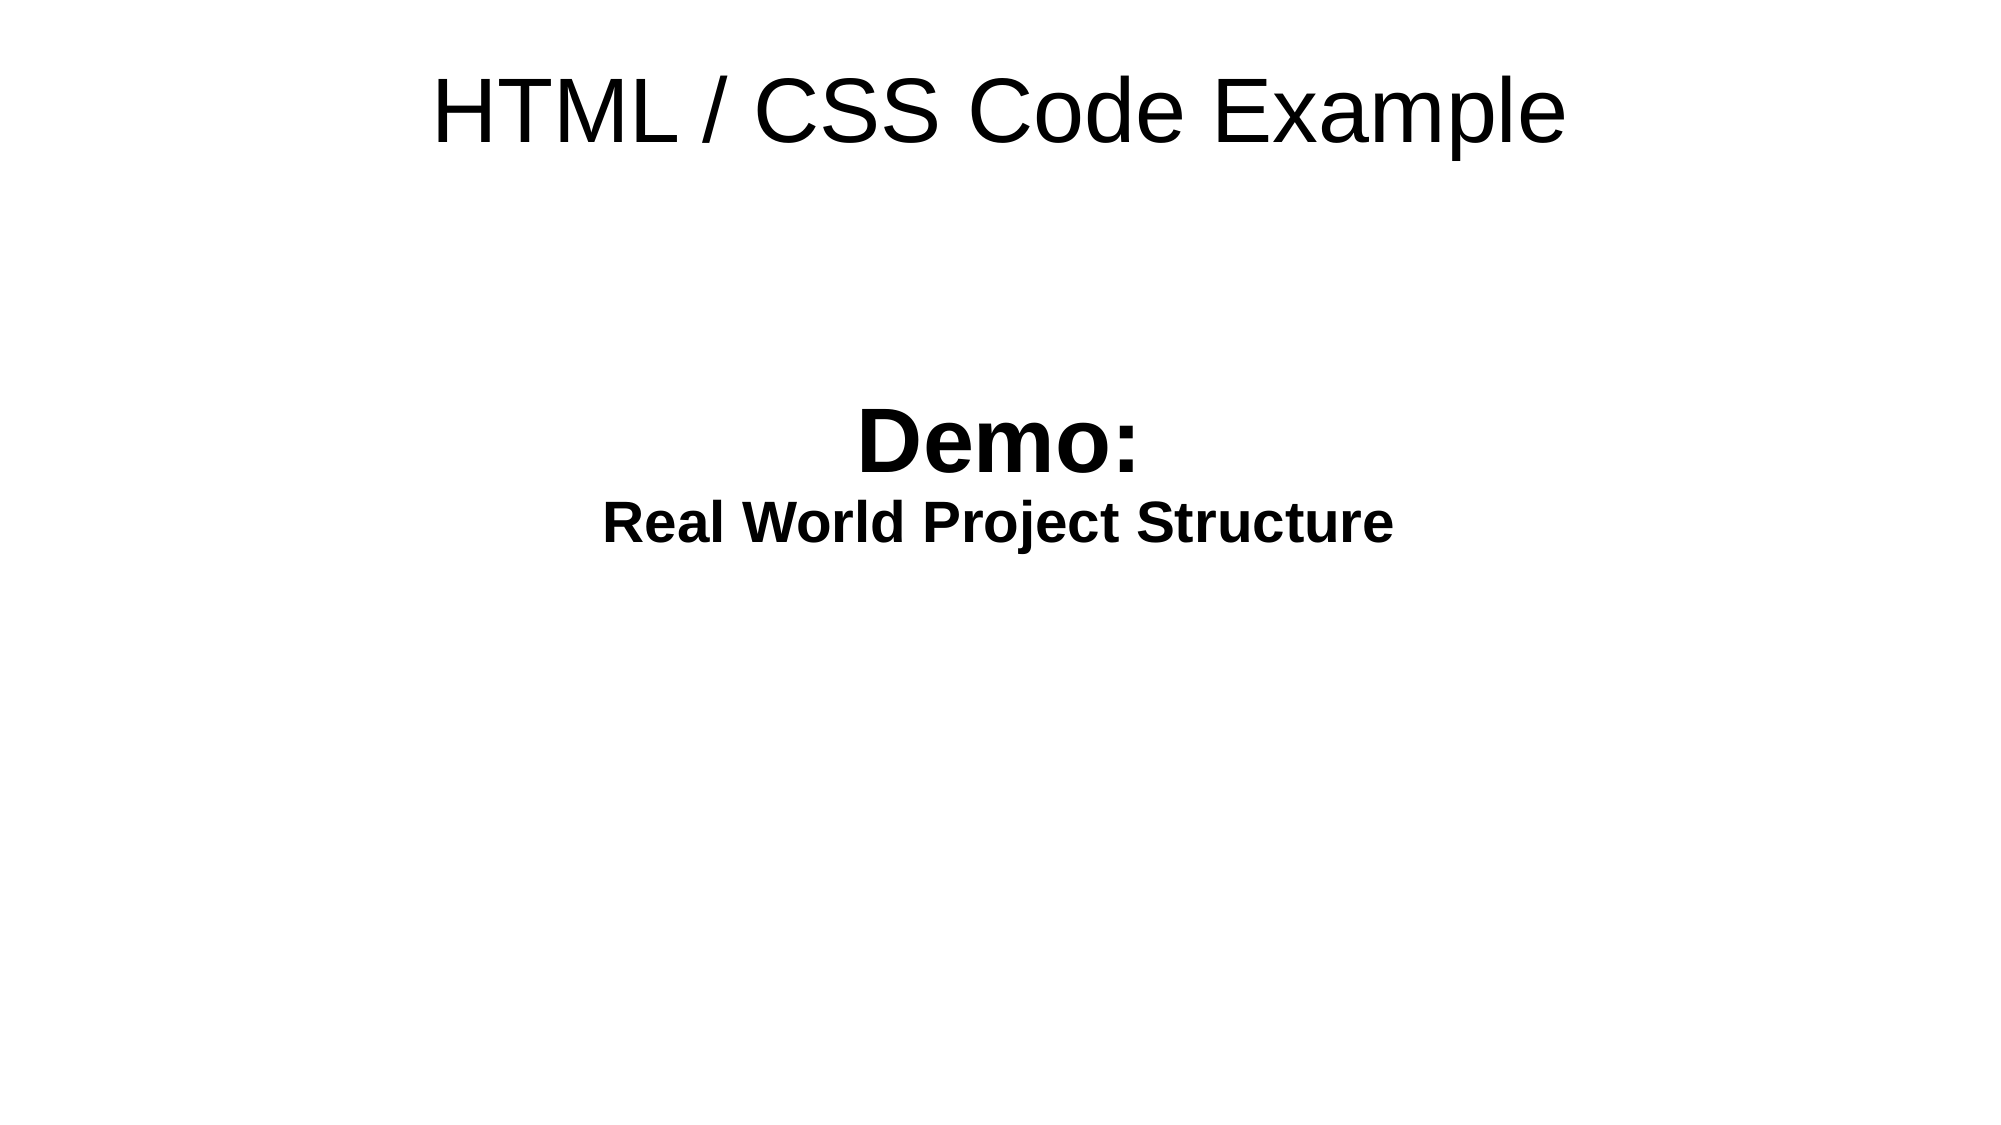

# HTML / CSS Code Example
Demo:
Real World Project Structure